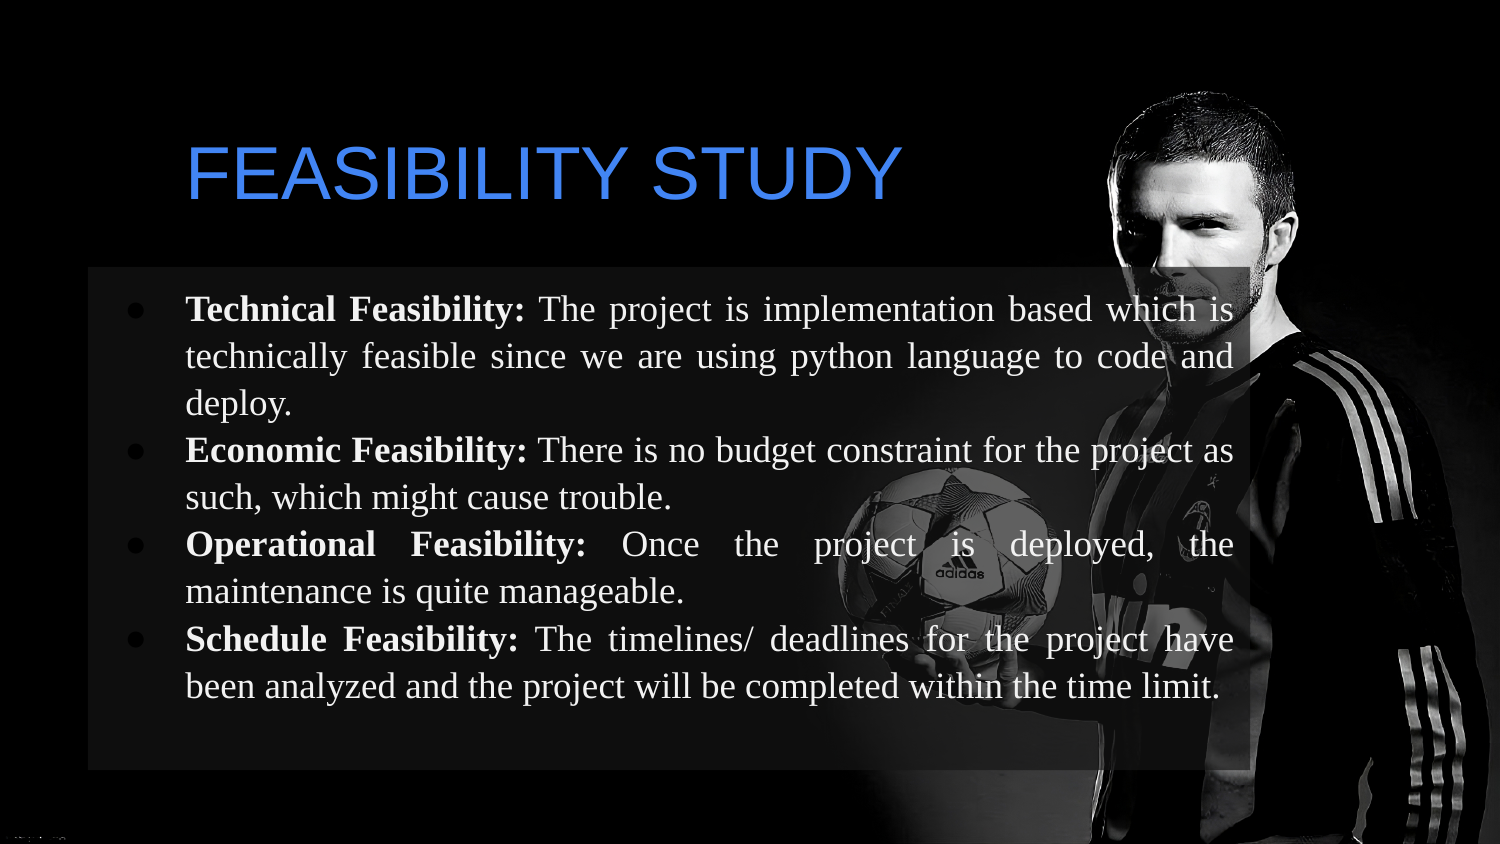

BACKGROUND
    FEASIBILITY STUDY
Technical Feasibility: The project is implementation based which is technically feasible since we are using python language to code and deploy.
Economic Feasibility: There is no budget constraint for the project as such, which might cause trouble.
Operational Feasibility: Once the project is deployed, the maintenance is quite manageable.
Schedule Feasibility: The timelines/ deadlines for the project have been analyzed and the project will be completed within the time limit.

In the exhilarating realm where passion meets competition, lies the most celebrated event captivating billions with its breathtaking displays of skill - the FIFA World Cup.
It is a quadrennial spectacle that transcends borders, languages, and cultures, and sheer determination.
 As the world holds its breath waiting for the world cup, we present to you our project World Cup Predictor which is going to look at data from around the world to predict the winner of the FIFA World Cup.